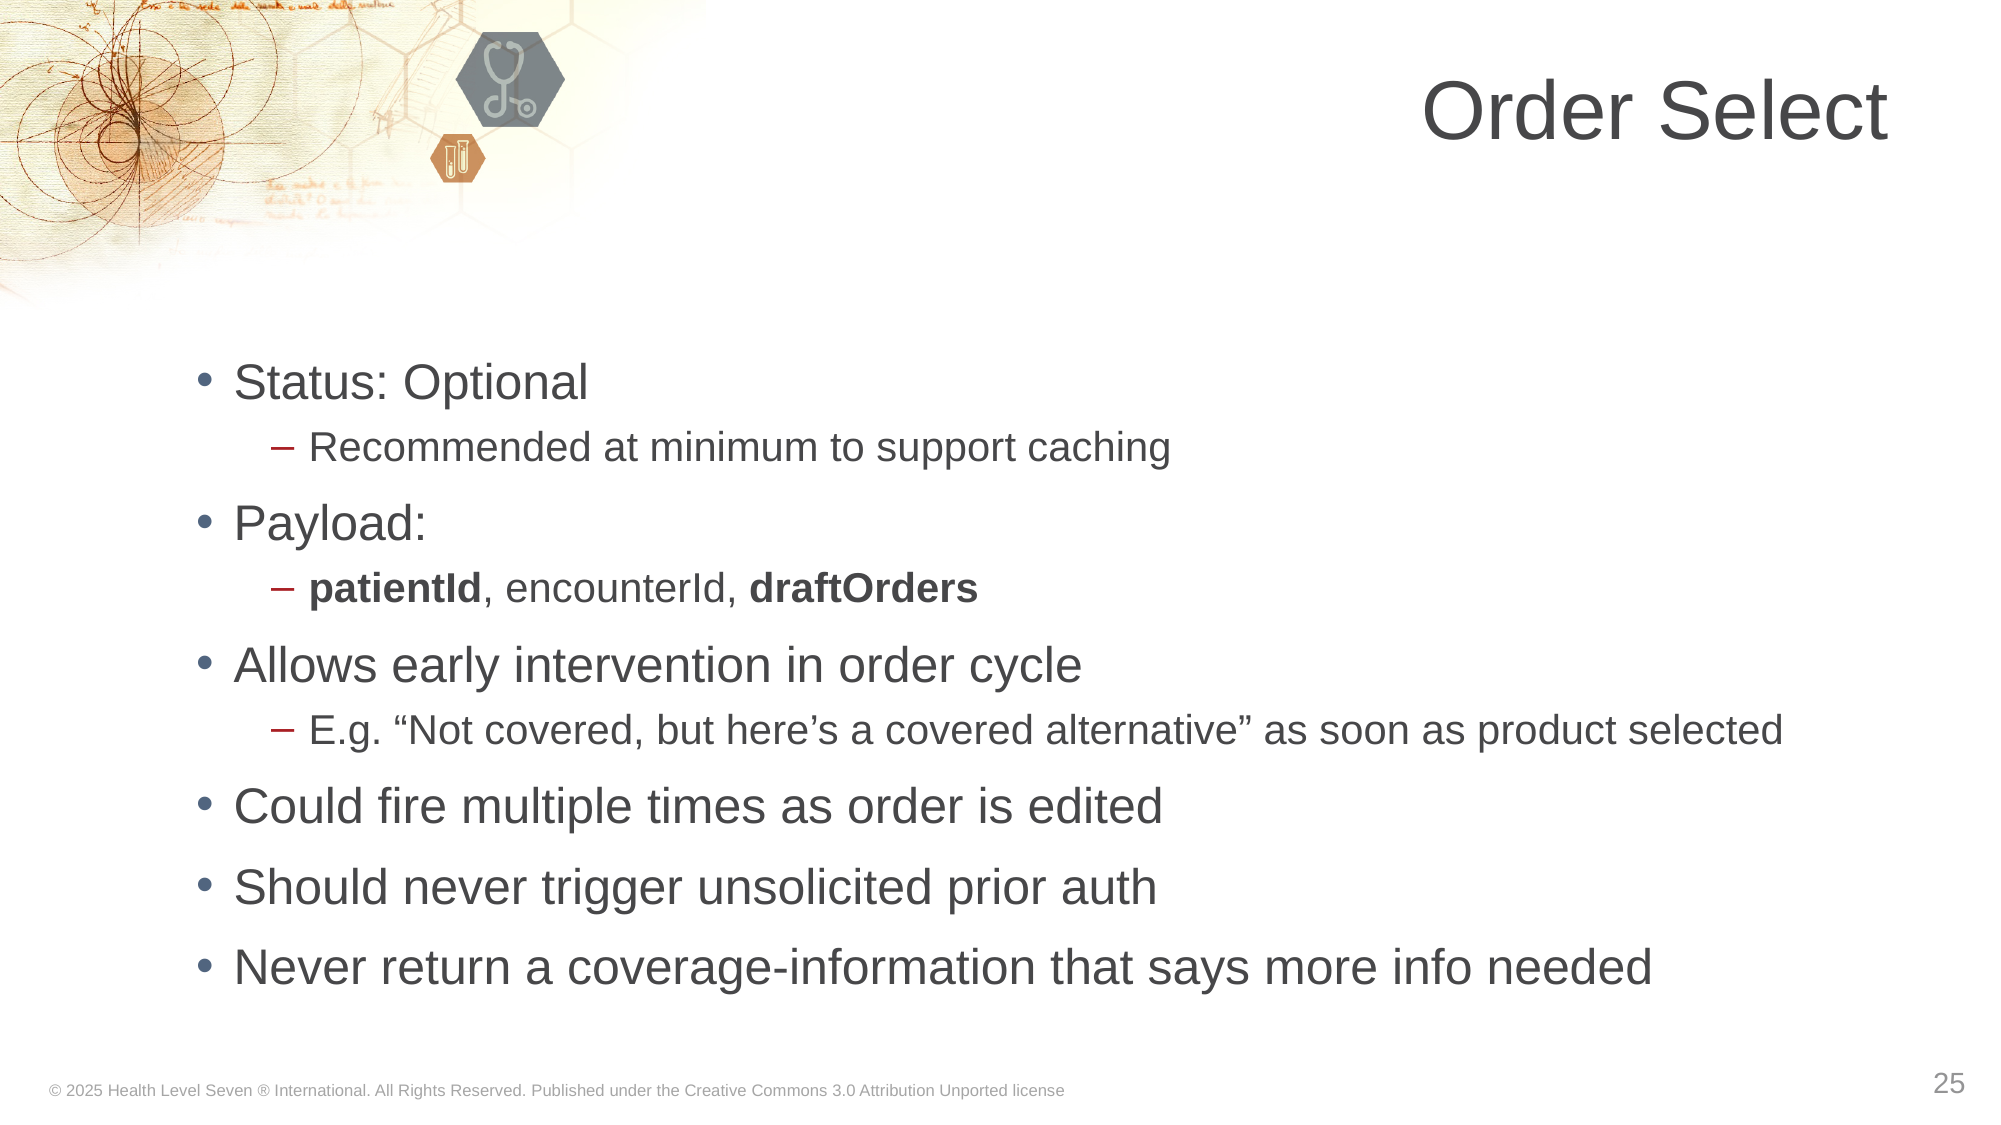

# Order Select
Status: Optional
Recommended at minimum to support caching
Payload:
patientId, encounterId, draftOrders
Allows early intervention in order cycle
E.g. “Not covered, but here’s a covered alternative” as soon as product selected
Could fire multiple times as order is edited
Should never trigger unsolicited prior auth
Never return a coverage-information that says more info needed
25